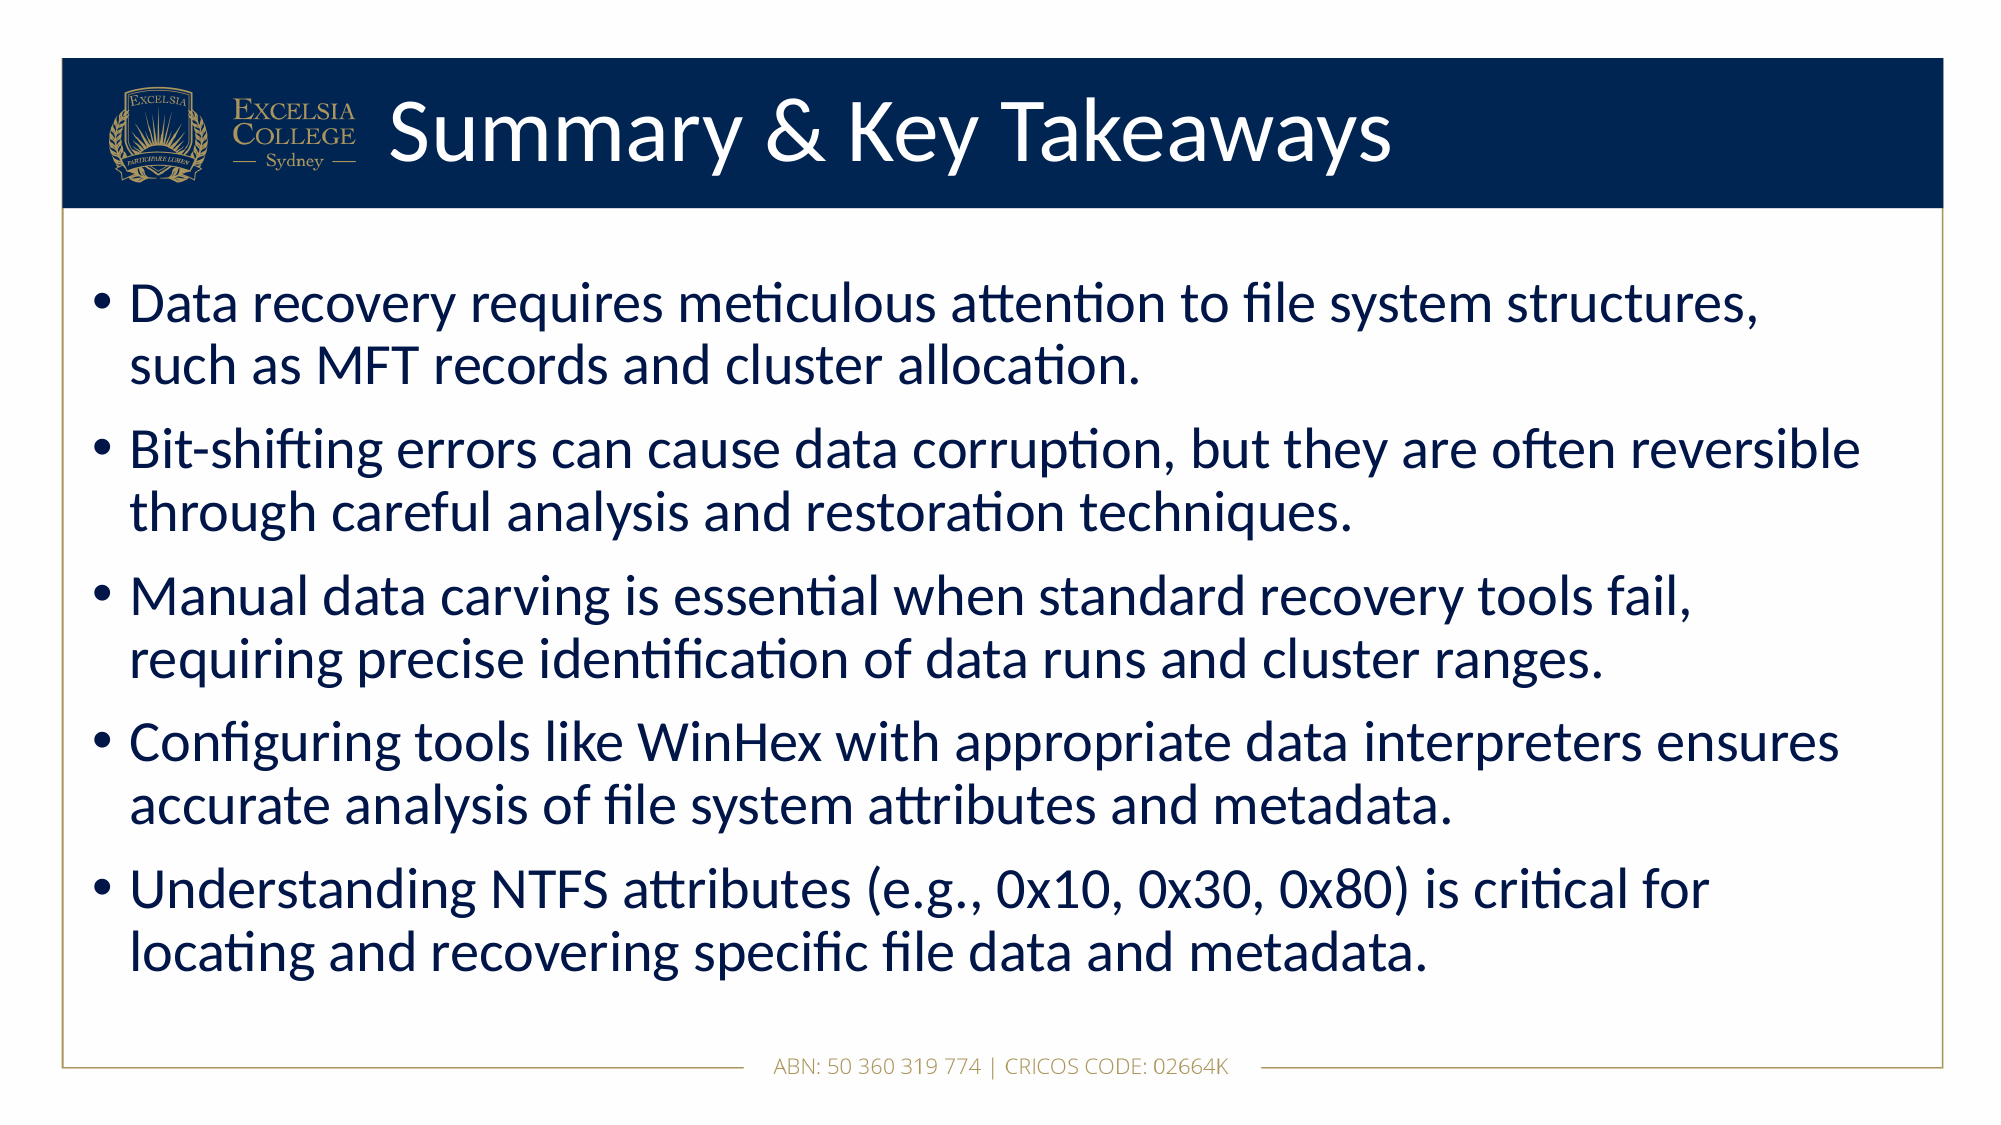

# Summary & Key Takeaways
Data recovery requires meticulous attention to file system structures, such as MFT records and cluster allocation.
Bit-shifting errors can cause data corruption, but they are often reversible through careful analysis and restoration techniques.
Manual data carving is essential when standard recovery tools fail, requiring precise identification of data runs and cluster ranges.
Configuring tools like WinHex with appropriate data interpreters ensures accurate analysis of file system attributes and metadata.
Understanding NTFS attributes (e.g., 0x10, 0x30, 0x80) is critical for locating and recovering specific file data and metadata.